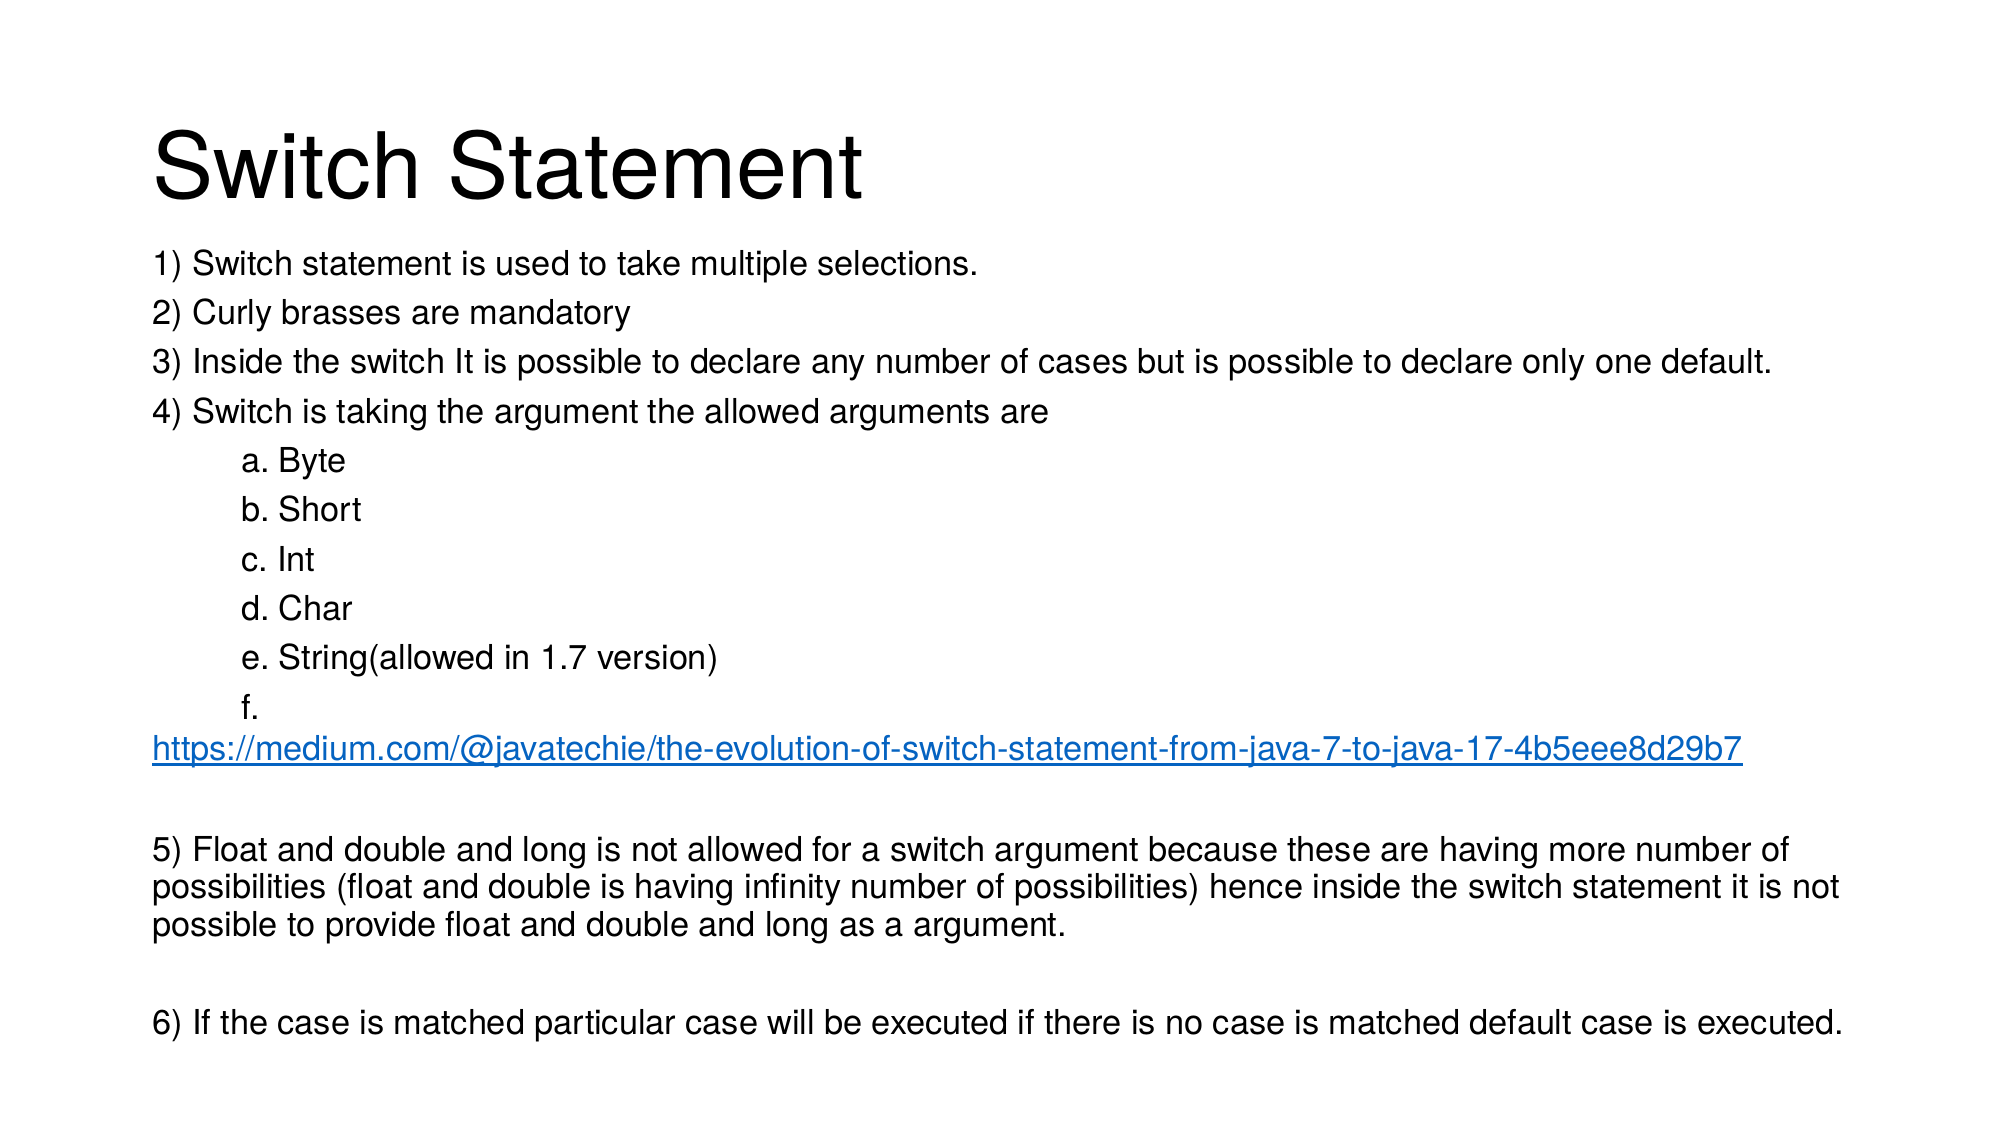

# Switch Statement
1) Switch statement is used to take multiple selections.
2) Curly brasses are mandatory
3) Inside the switch It is possible to declare any number of cases but is possible to declare only one default.
4) Switch is taking the argument the allowed arguments are
	a. Byte
	b. Short
	c. Int
	d. Char
	e. String(allowed in 1.7 version)
	f. https://medium.com/@javatechie/the-evolution-of-switch-statement-from-java-7-to-java-17-4b5eee8d29b7

5) Float and double and long is not allowed for a switch argument because these are having more number of possibilities (float and double is having infinity number of possibilities) hence inside the switch statement it is not possible to provide float and double and long as a argument.

6) If the case is matched particular case will be executed if there is no case is matched default case is executed.